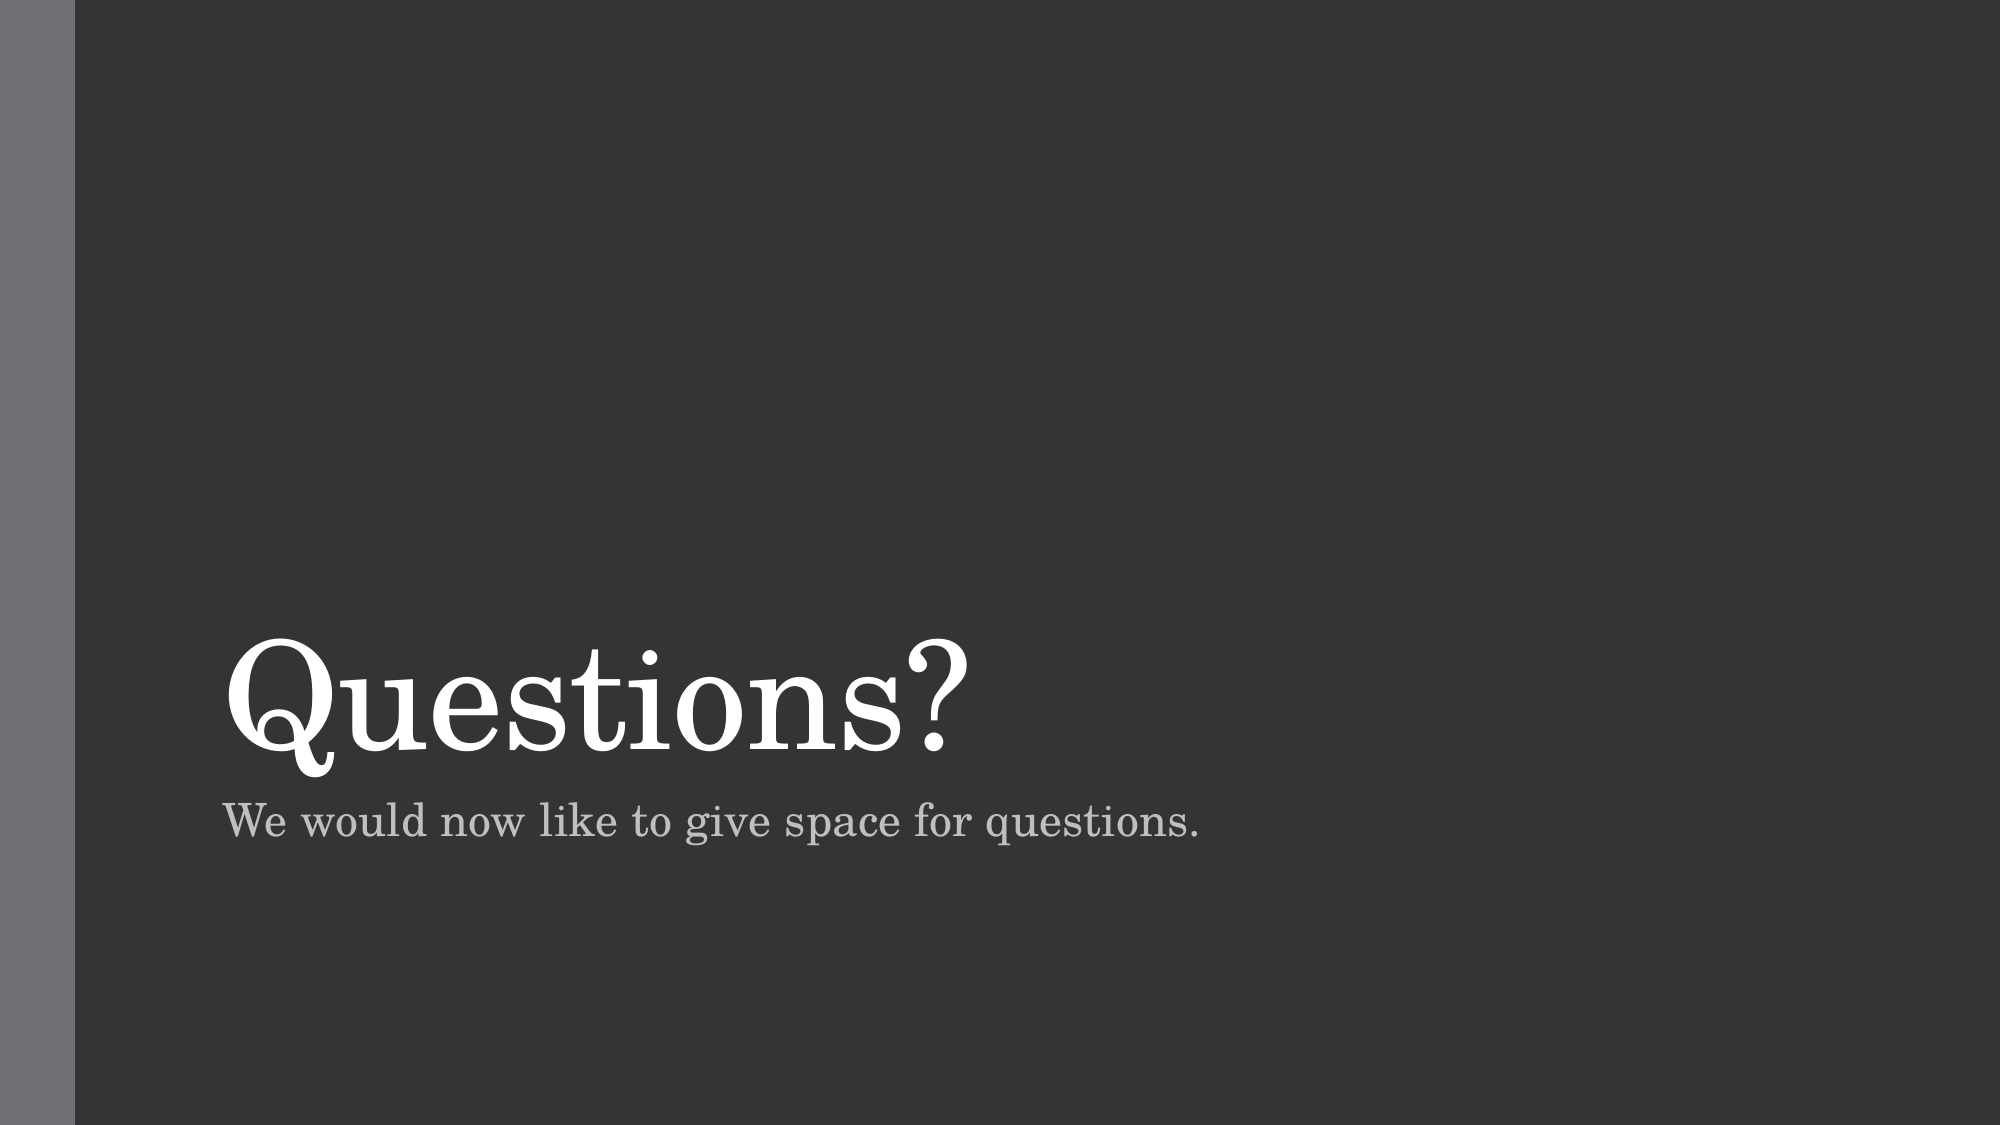

# Questions?
We would now like to give space for questions.